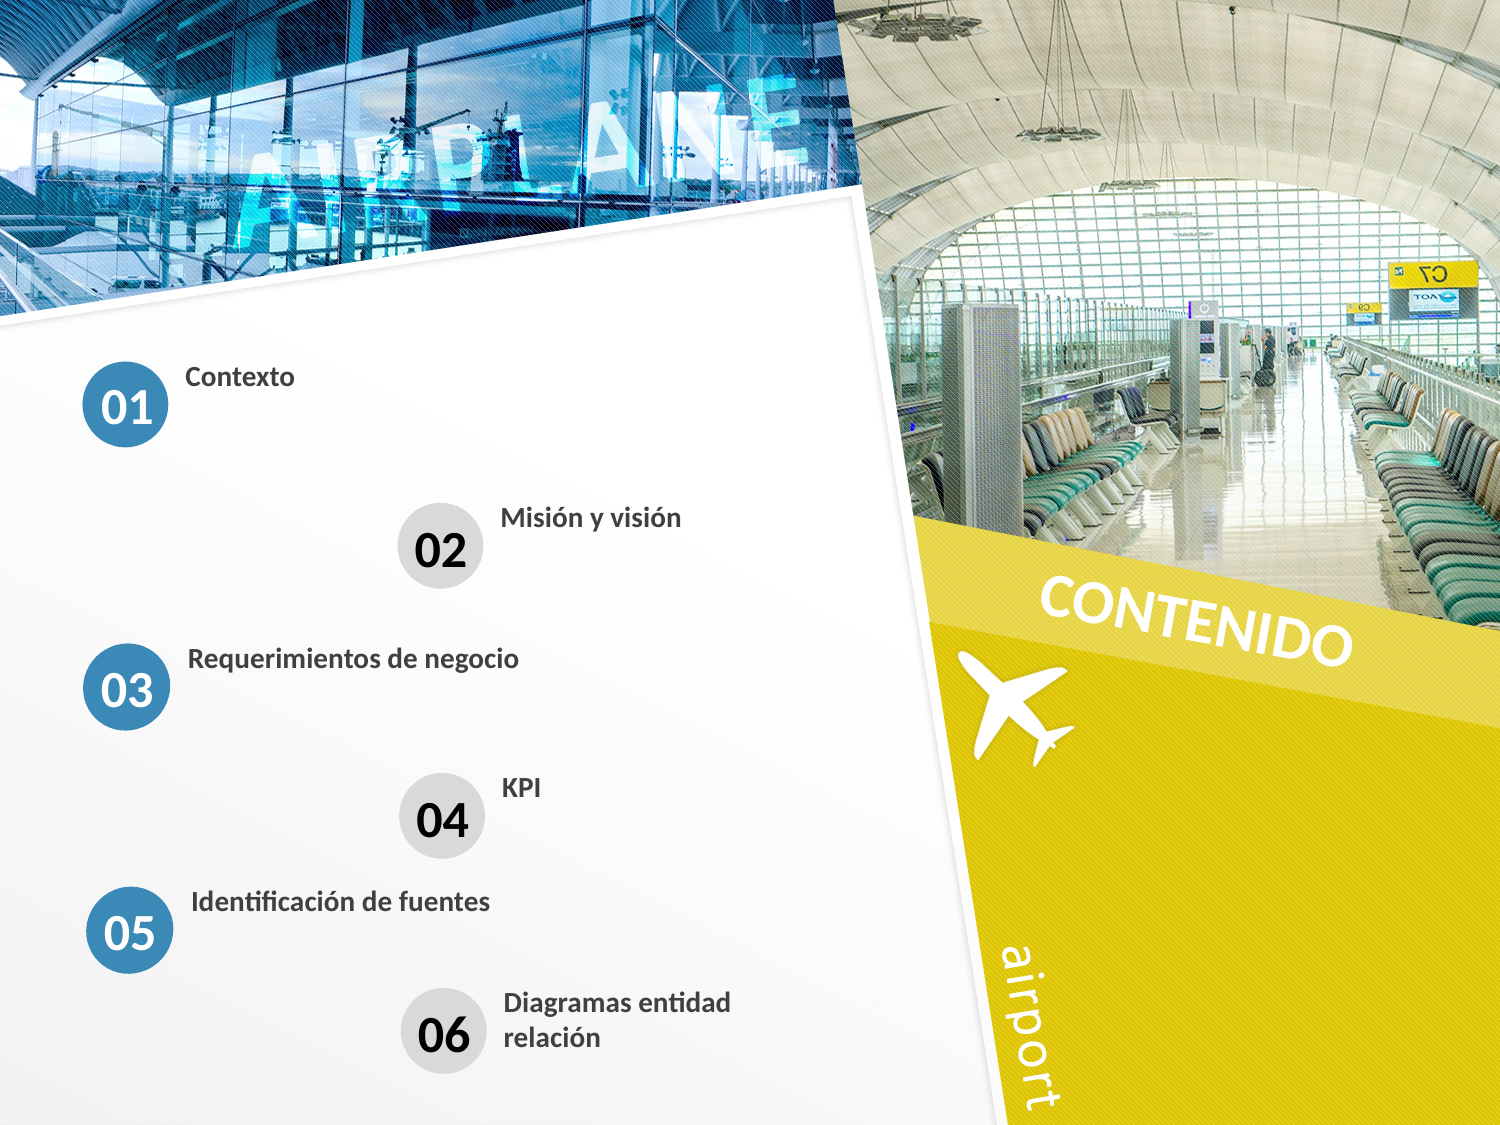

Contexto

01

Misión y visión

02
CONTENIDO
Requerimientos de negocio

03

KPI

04
Identificación de fuentes

05

Diagramas entidad relación

06